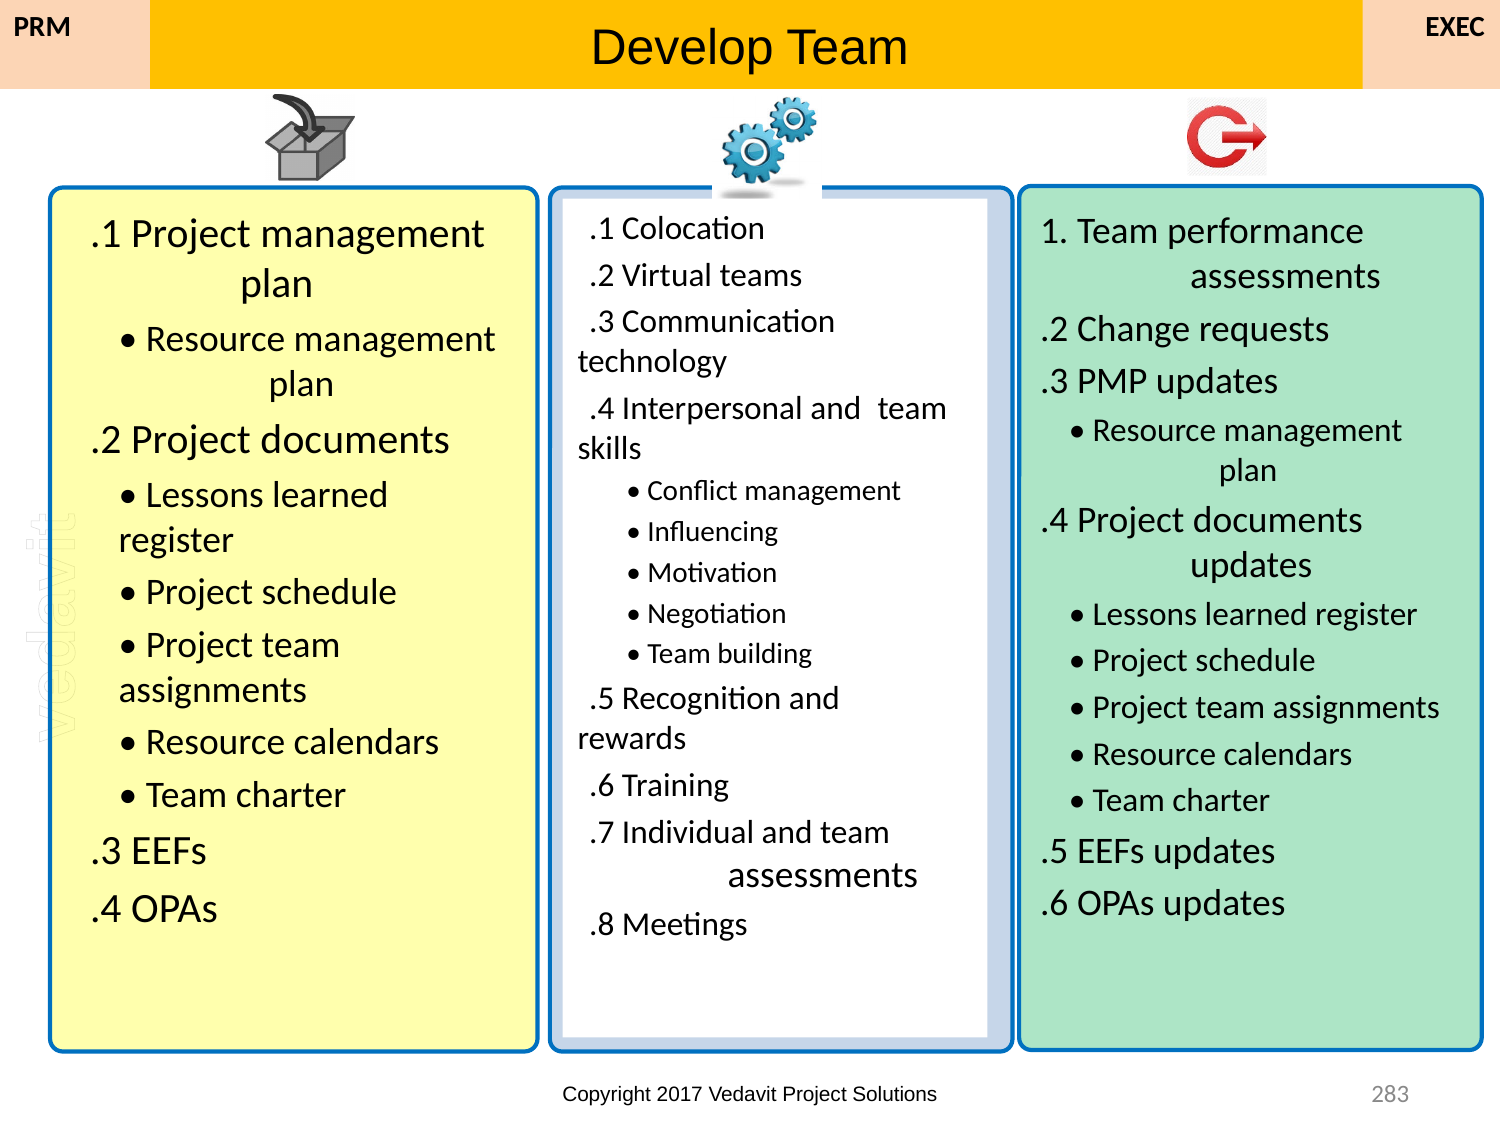

# Develop Team
EXEC
PRM
.1 Project management 	plan
• Resource management 	plan
.2 Project documents
• Lessons learned 	register
• Project schedule
• Project team 	assignments
• Resource calendars
• Team charter
.3 EEFs
.4 OPAs
.1 Colocation
.2 Virtual teams
.3 Communication 	technology
.4 Interpersonal and 	team skills
• Conflict management
• Influencing
• Motivation
• Negotiation
• Team building
.5 Recognition and 	rewards
.6 Training
.7 Individual and team 	assessments
.8 Meetings
1. Team performance 	assessments
.2 Change requests
.3 PMP updates
• Resource management 	plan
.4 Project documents 	updates
• Lessons learned register
• Project schedule
• Project team assignments
• Resource calendars
• Team charter
.5 EEFs updates
.6 OPAs updates
283